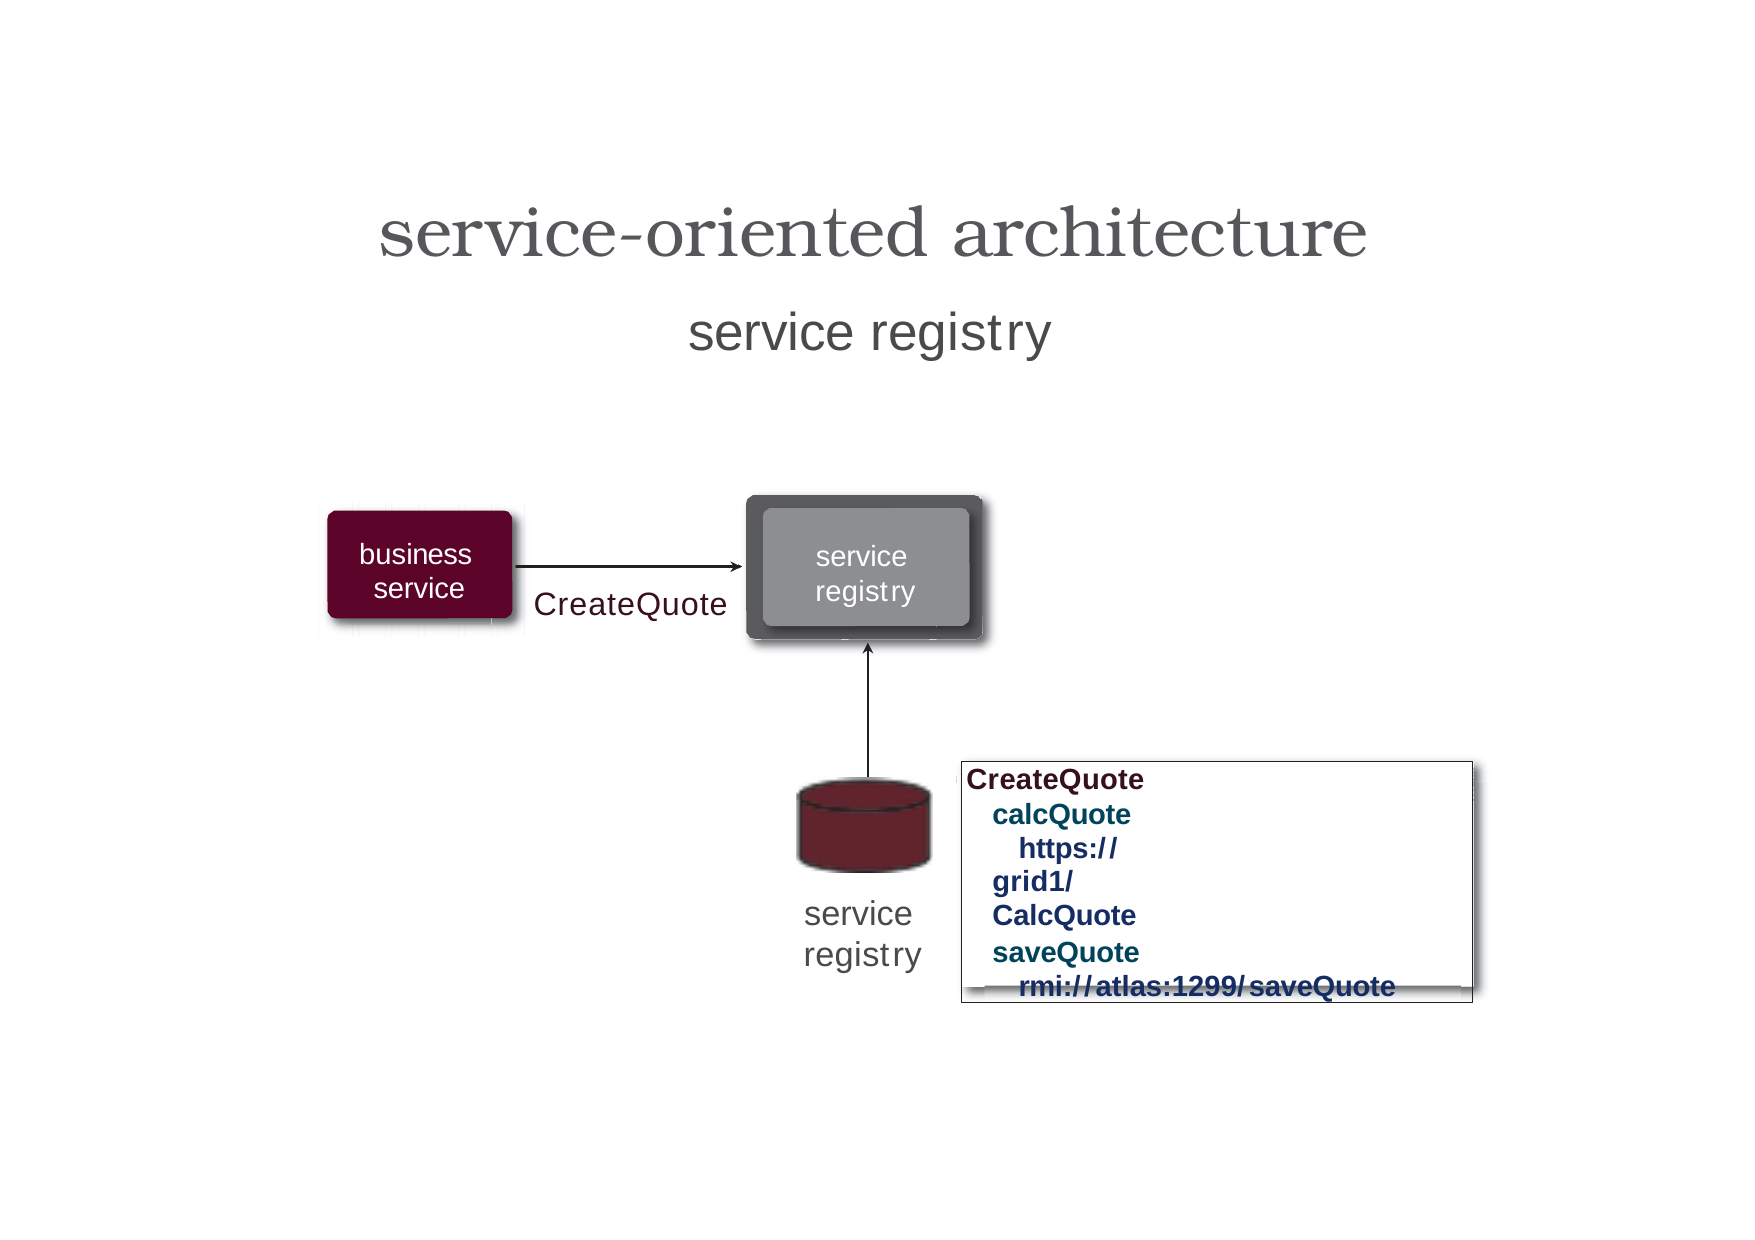

# service-oriented architecture
service registry

servic

business service
service
erv

registry
CreateQuote

CreateQuote calcQuote
https://grid1/CalcQuote
saveQuote rmi://atlas:1299/saveQuote

service registry